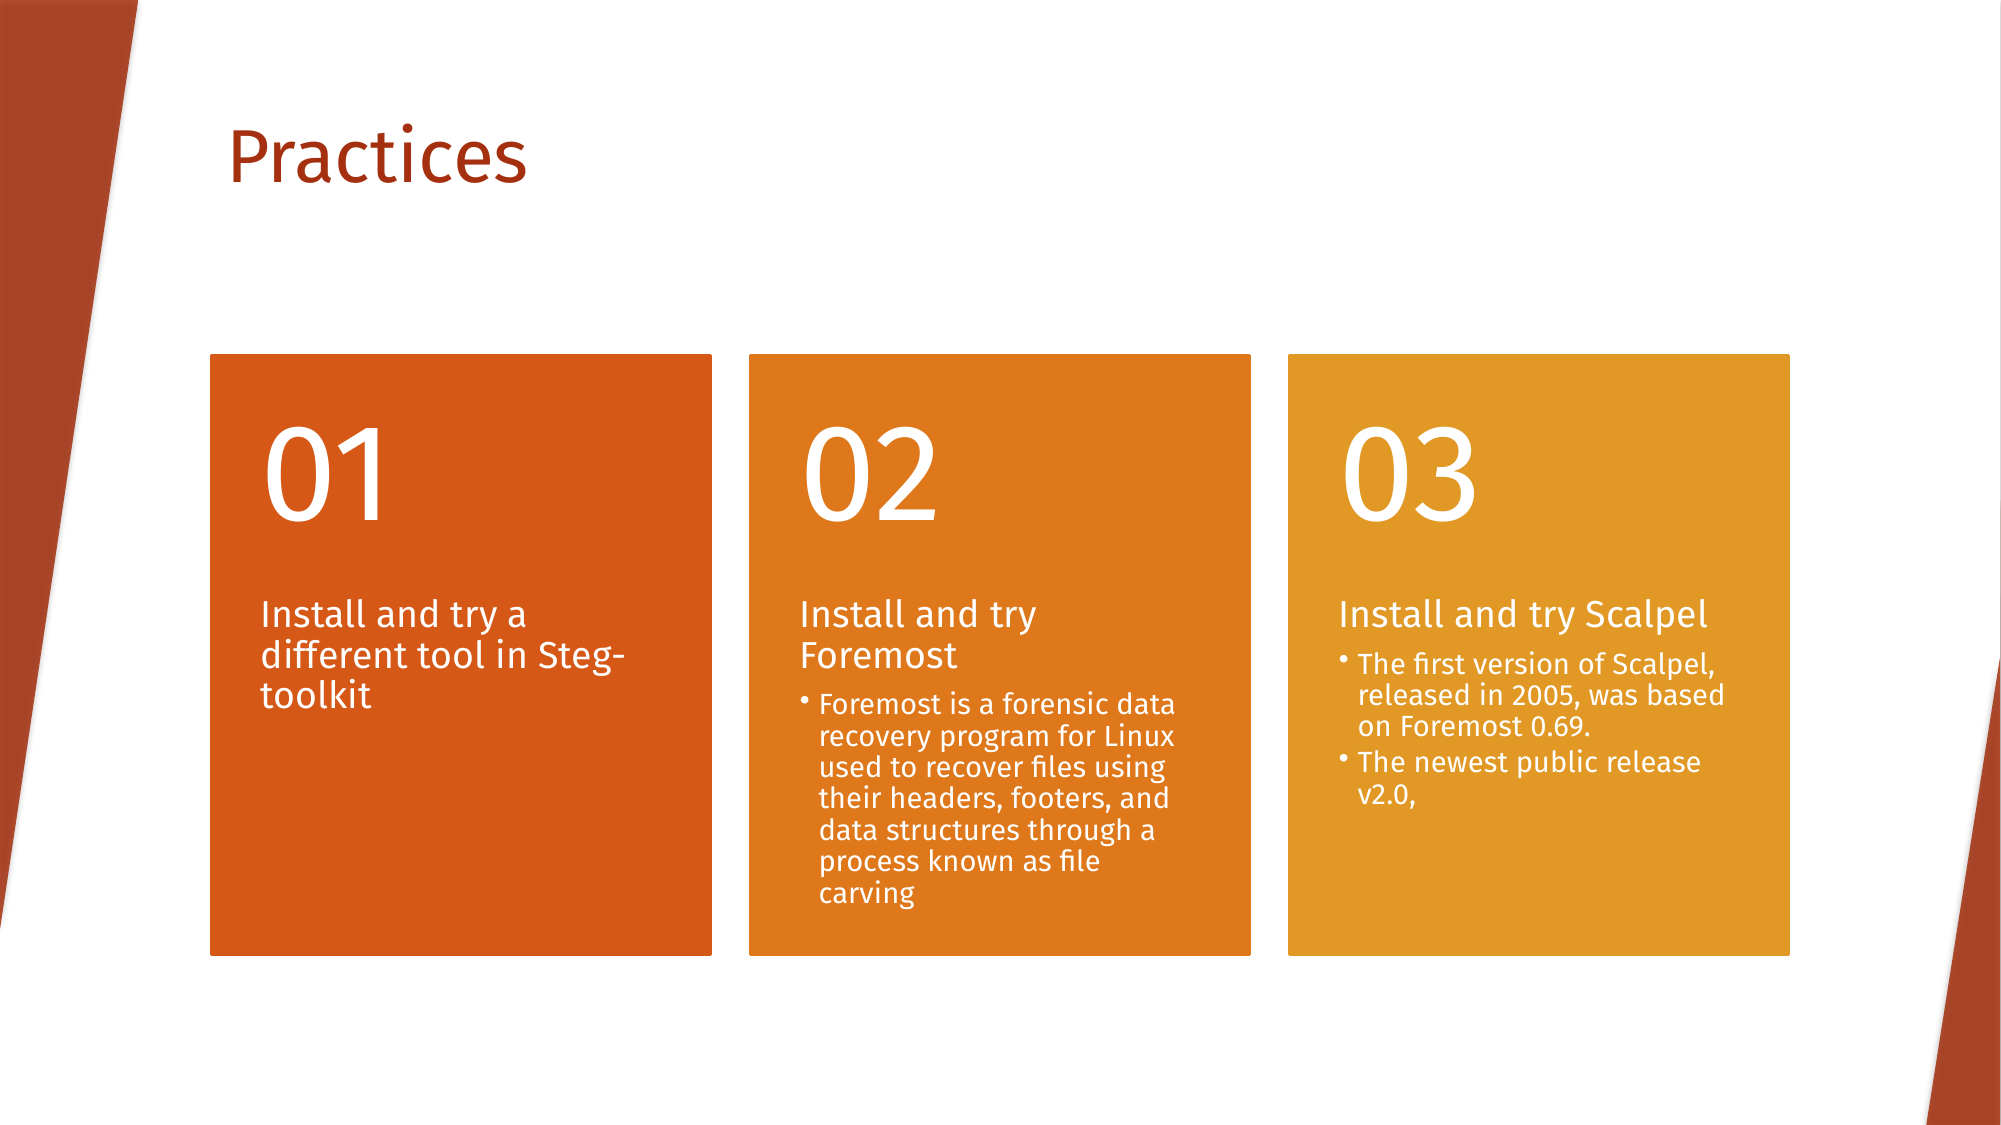

# Practices
Install and try a different tool in Steg-toolkit
01
Install and try Foremost
Foremost is a forensic data recovery program for Linux used to recover files using their headers, footers, and data structures through a process known as file carving
02
Install and try Scalpel
The first version of Scalpel, released in 2005, was based on Foremost 0.69.
The newest public release v2.0,
03